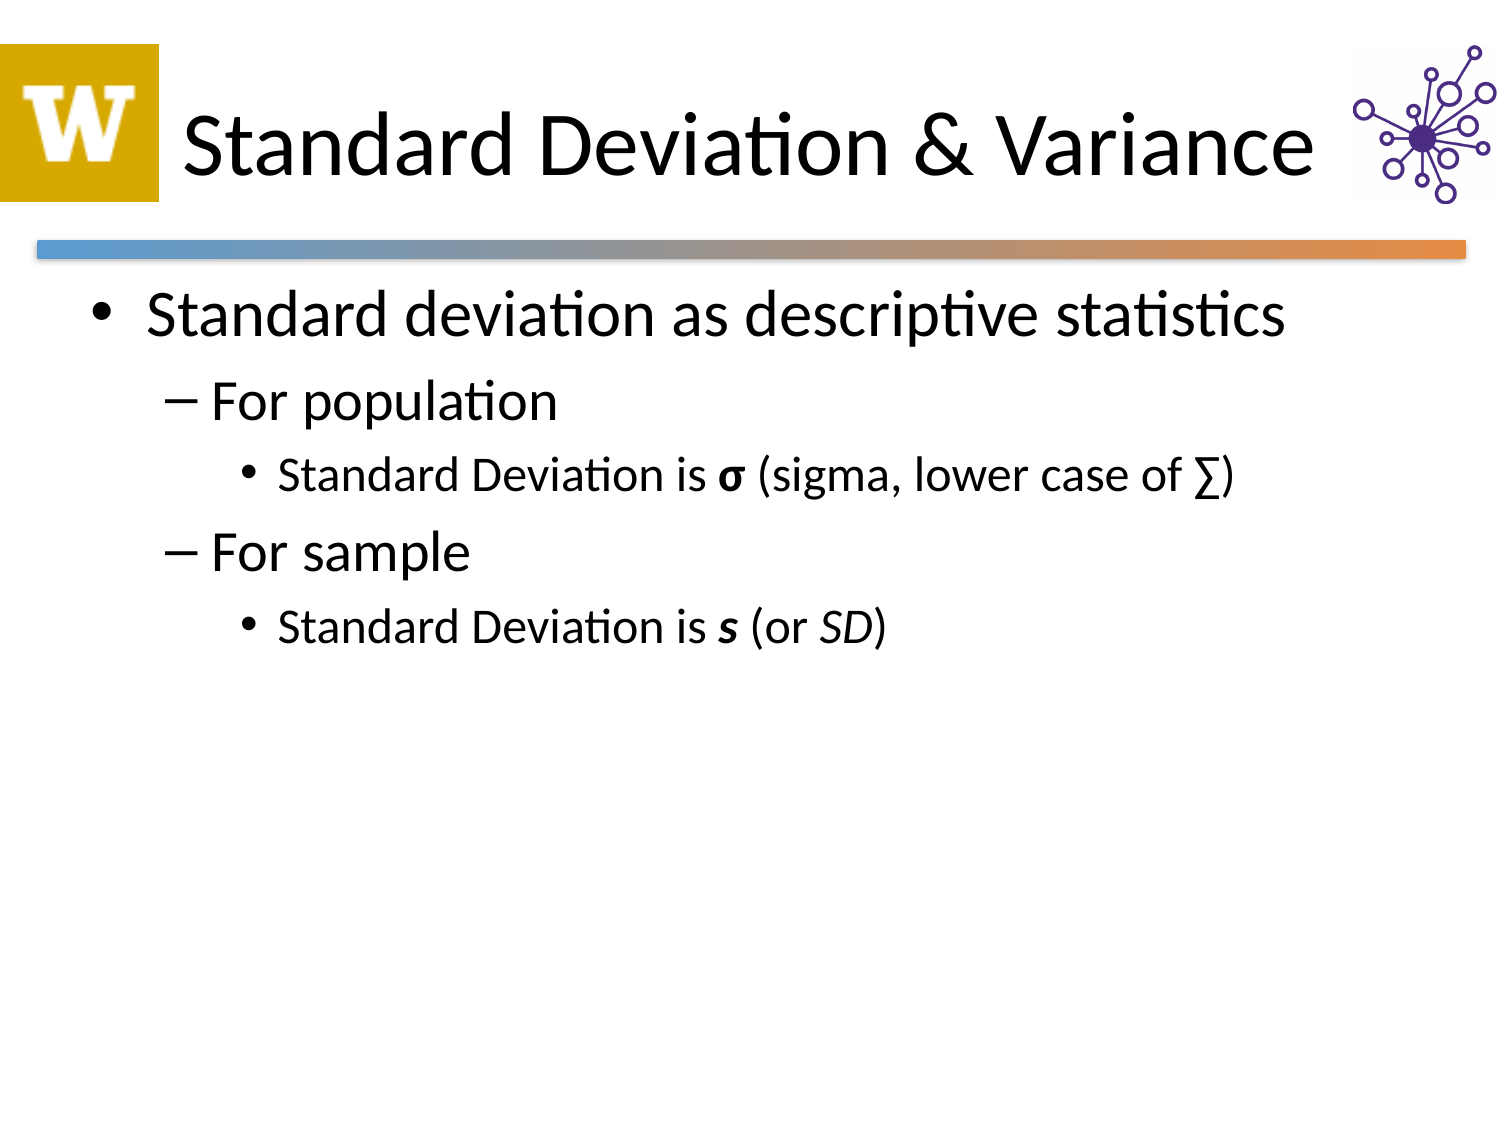

# Standard Deviation & Variance
Standard deviation as descriptive statistics
For population
Standard Deviation is σ (sigma, lower case of ∑)
For sample
Standard Deviation is s (or SD)